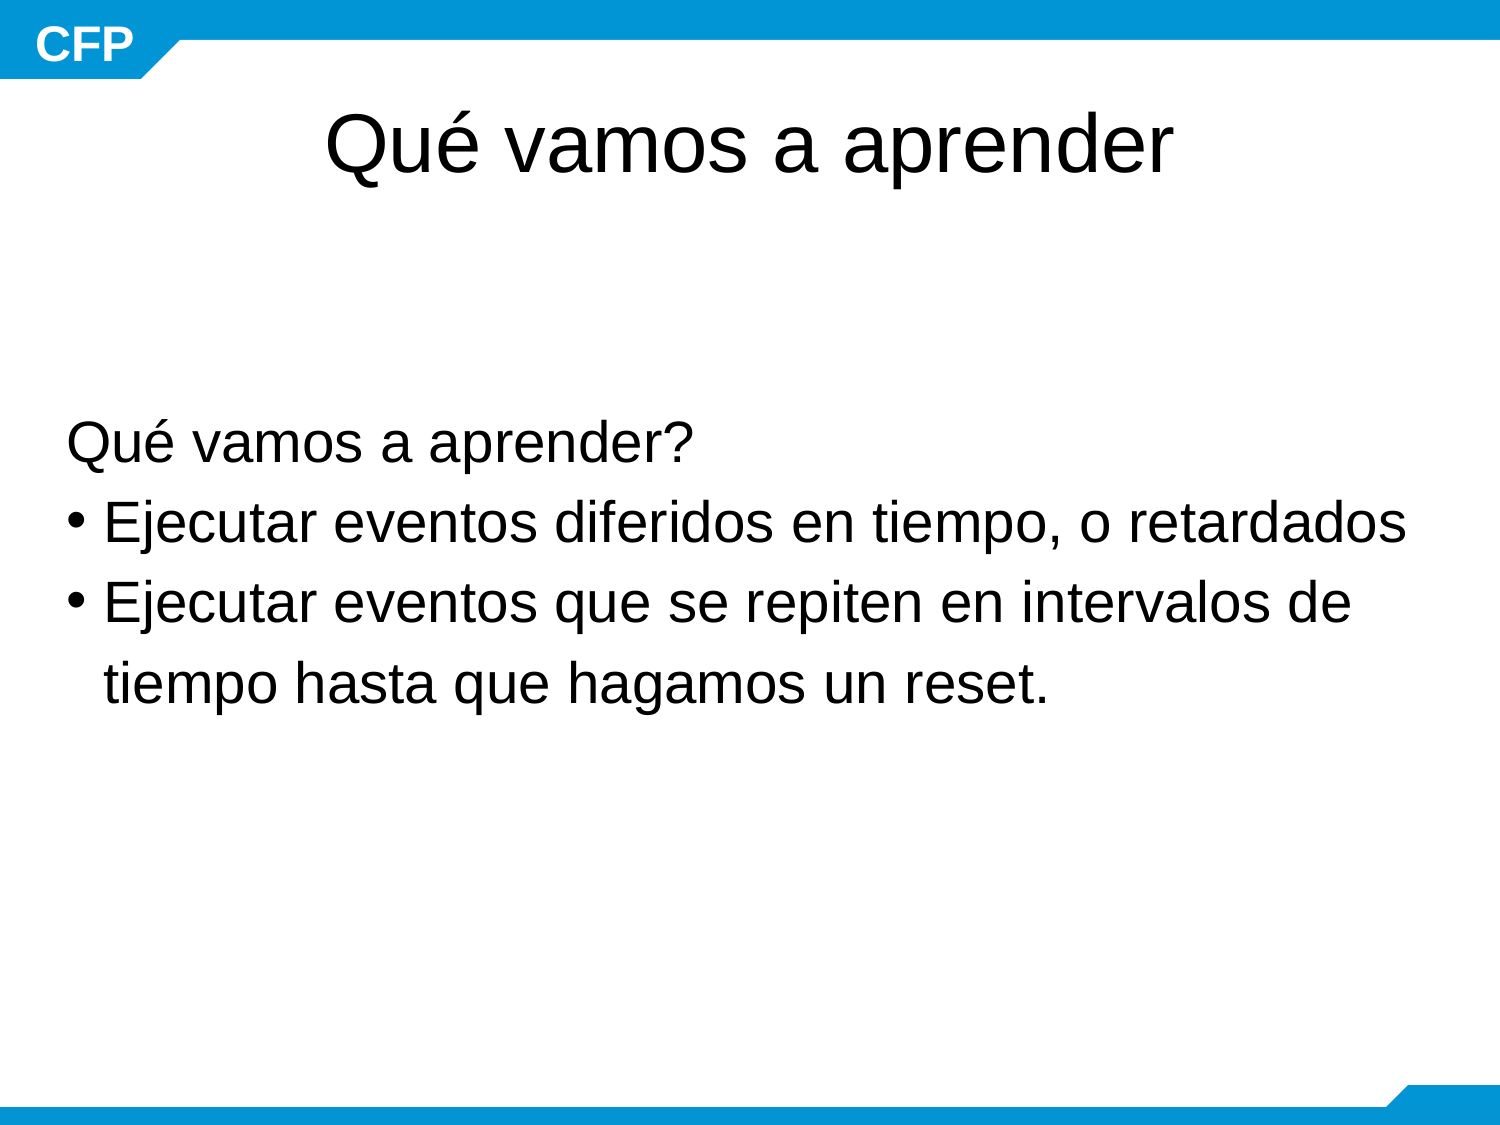

# Qué vamos a aprender
Qué vamos a aprender?
Ejecutar eventos diferidos en tiempo, o retardados
Ejecutar eventos que se repiten en intervalos de tiempo hasta que hagamos un reset.